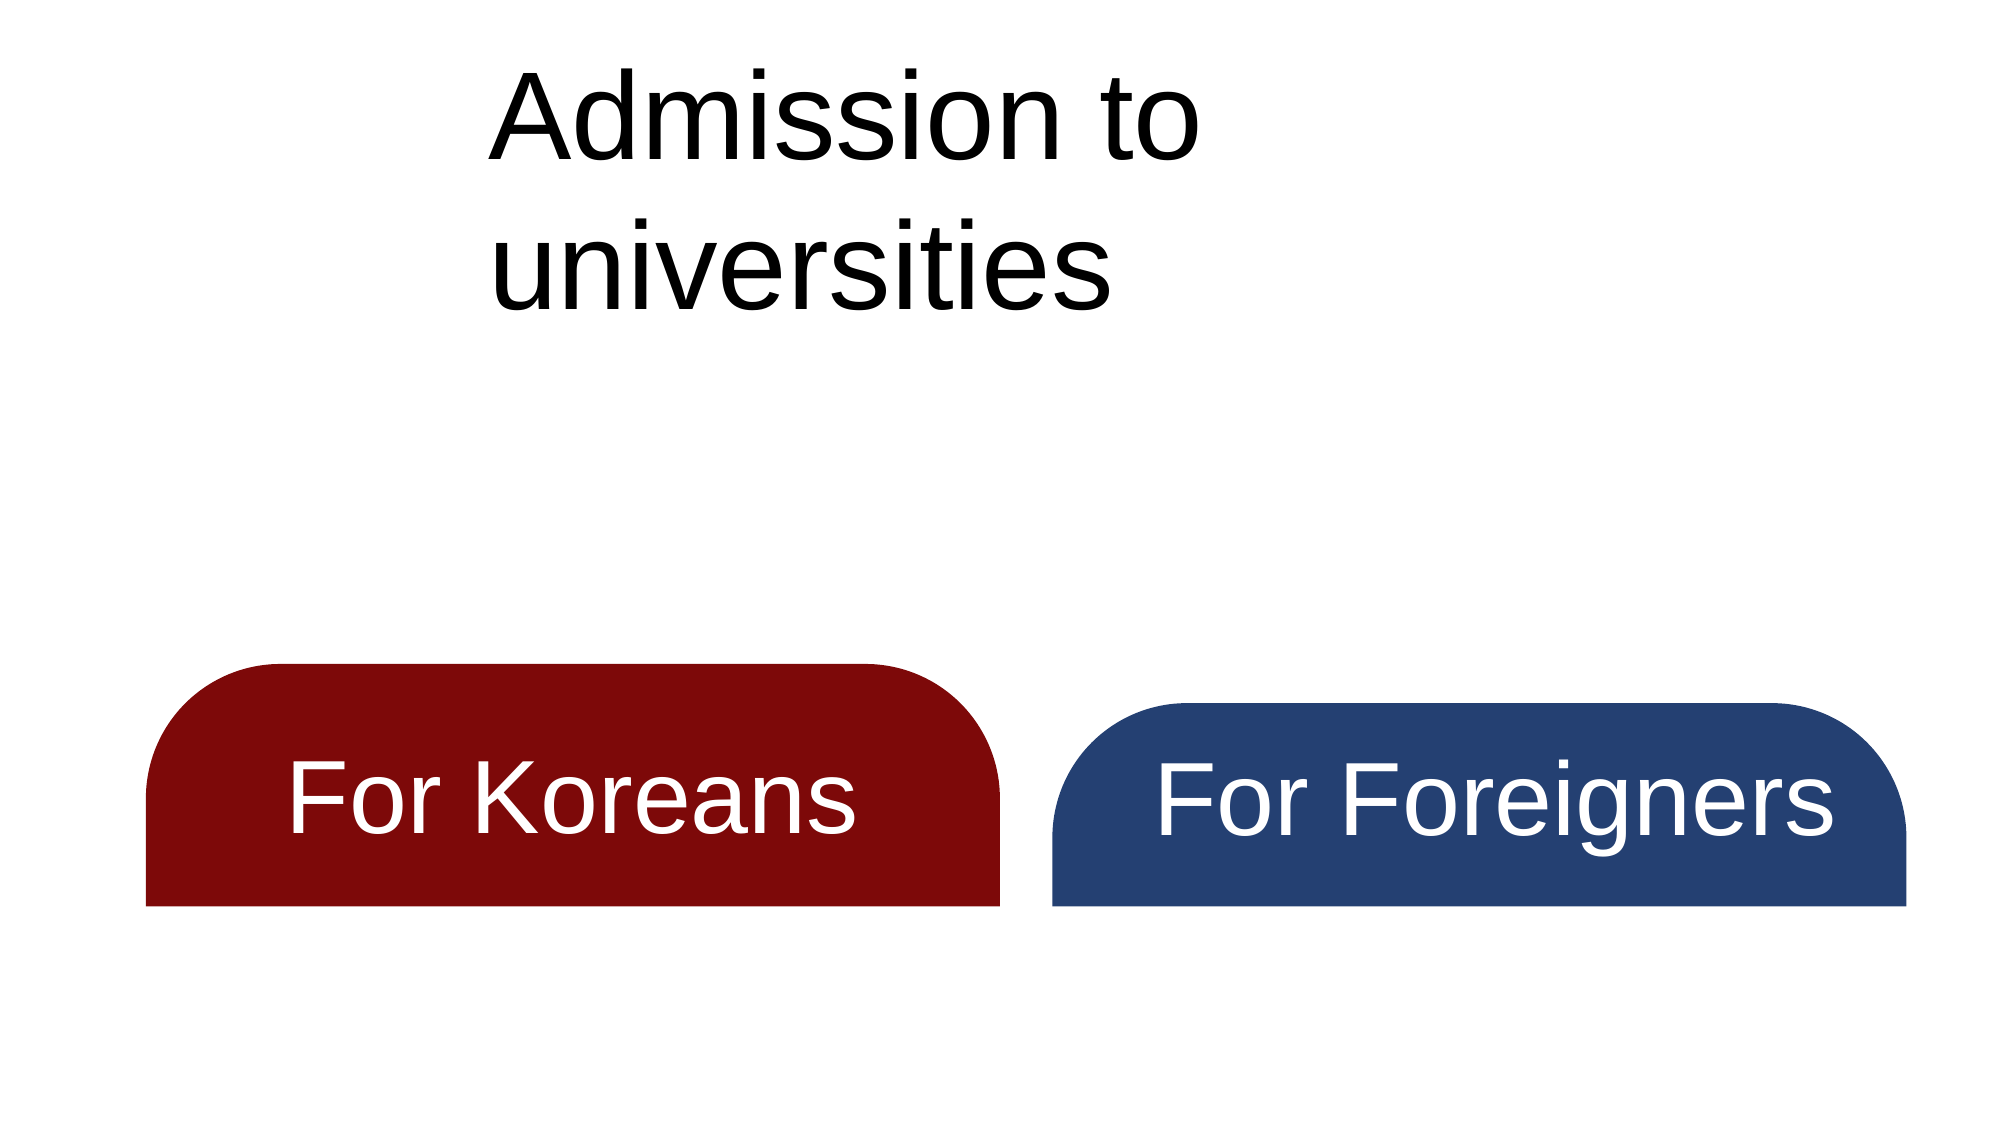

Admission to universities

For Koreans
For Foreigners